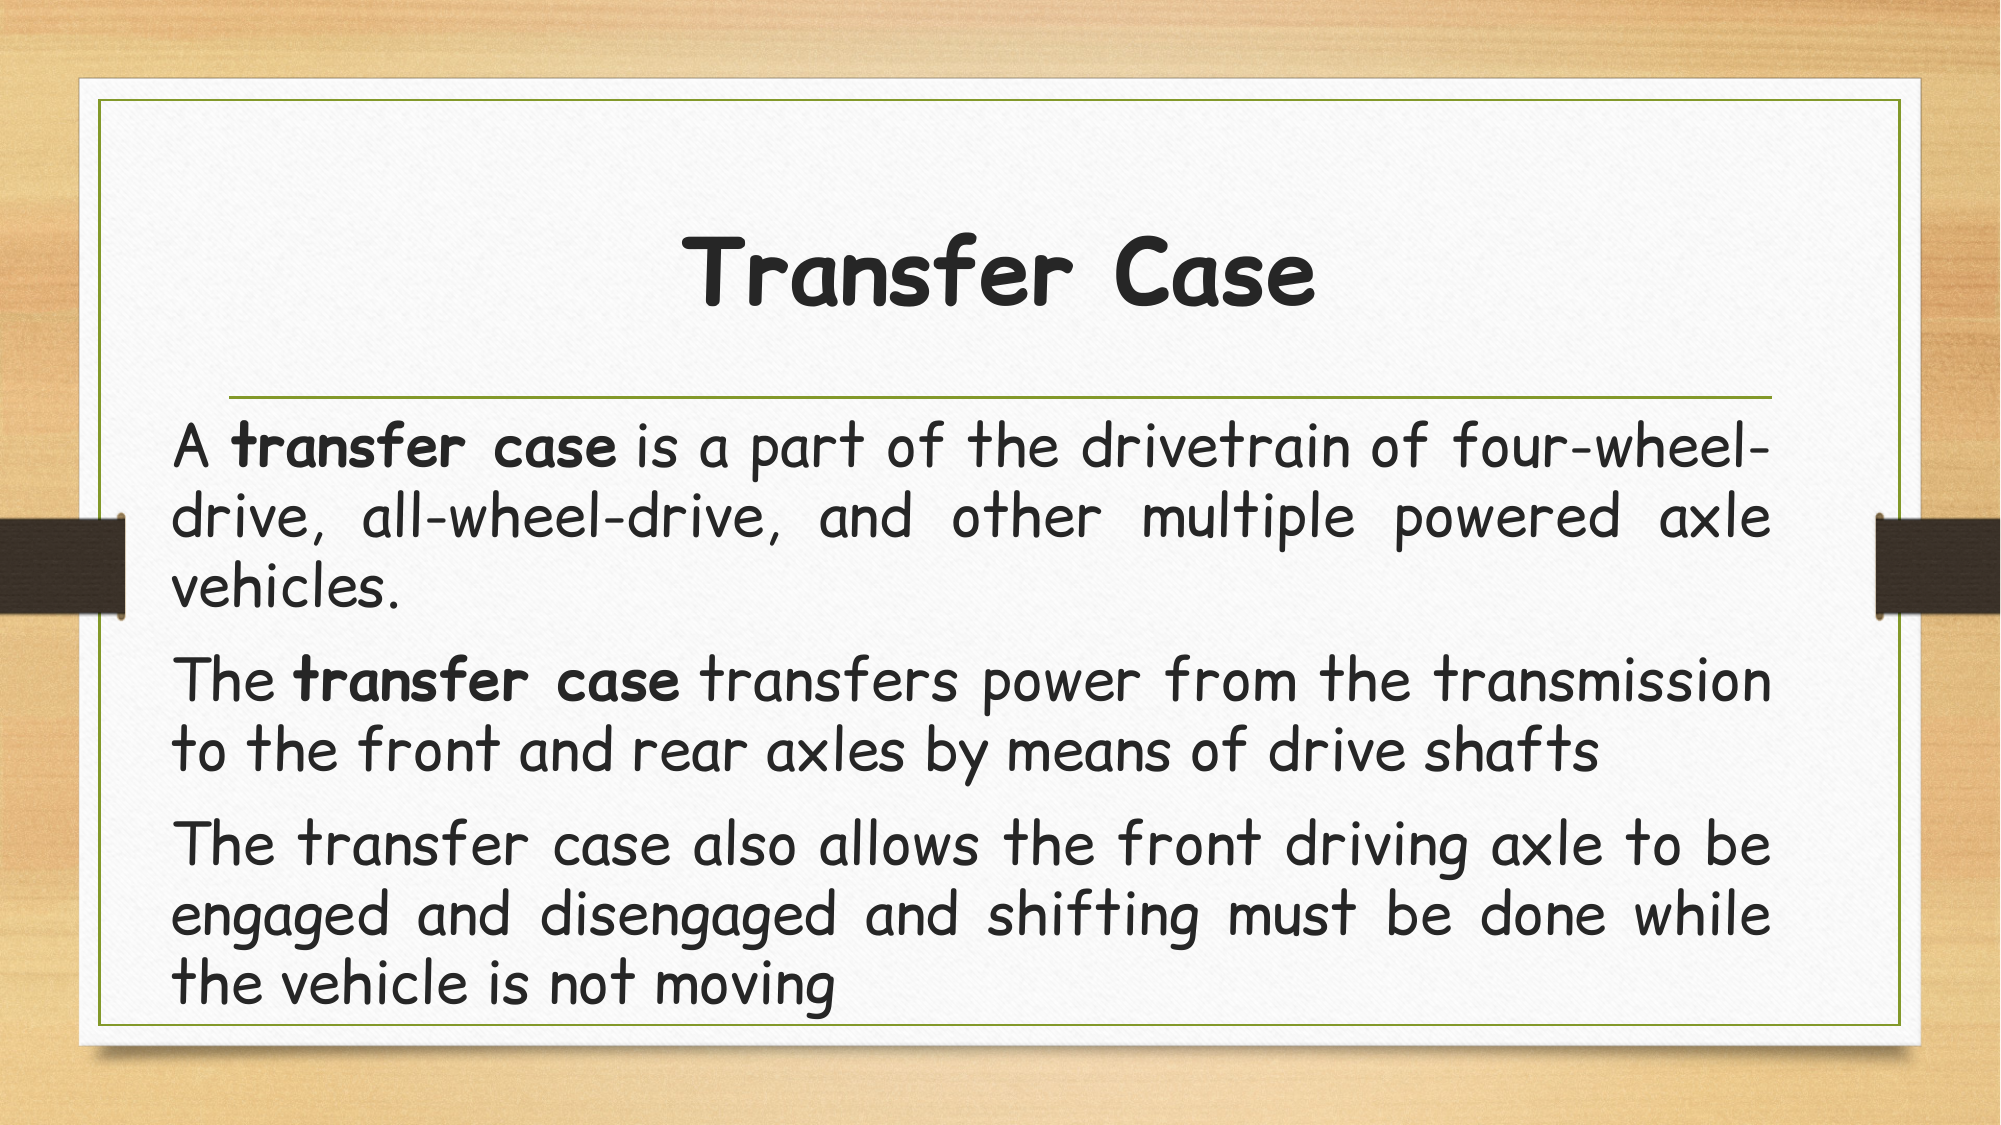

# Transfer Case
A transfer case is a part of the drivetrain of four-wheel-drive, all-wheel-drive, and other multiple powered axle vehicles.
The transfer case transfers power from the transmission to the front and rear axles by means of drive shafts
The transfer case also allows the front driving axle to be engaged and disengaged and shifting must be done while the vehicle is not moving